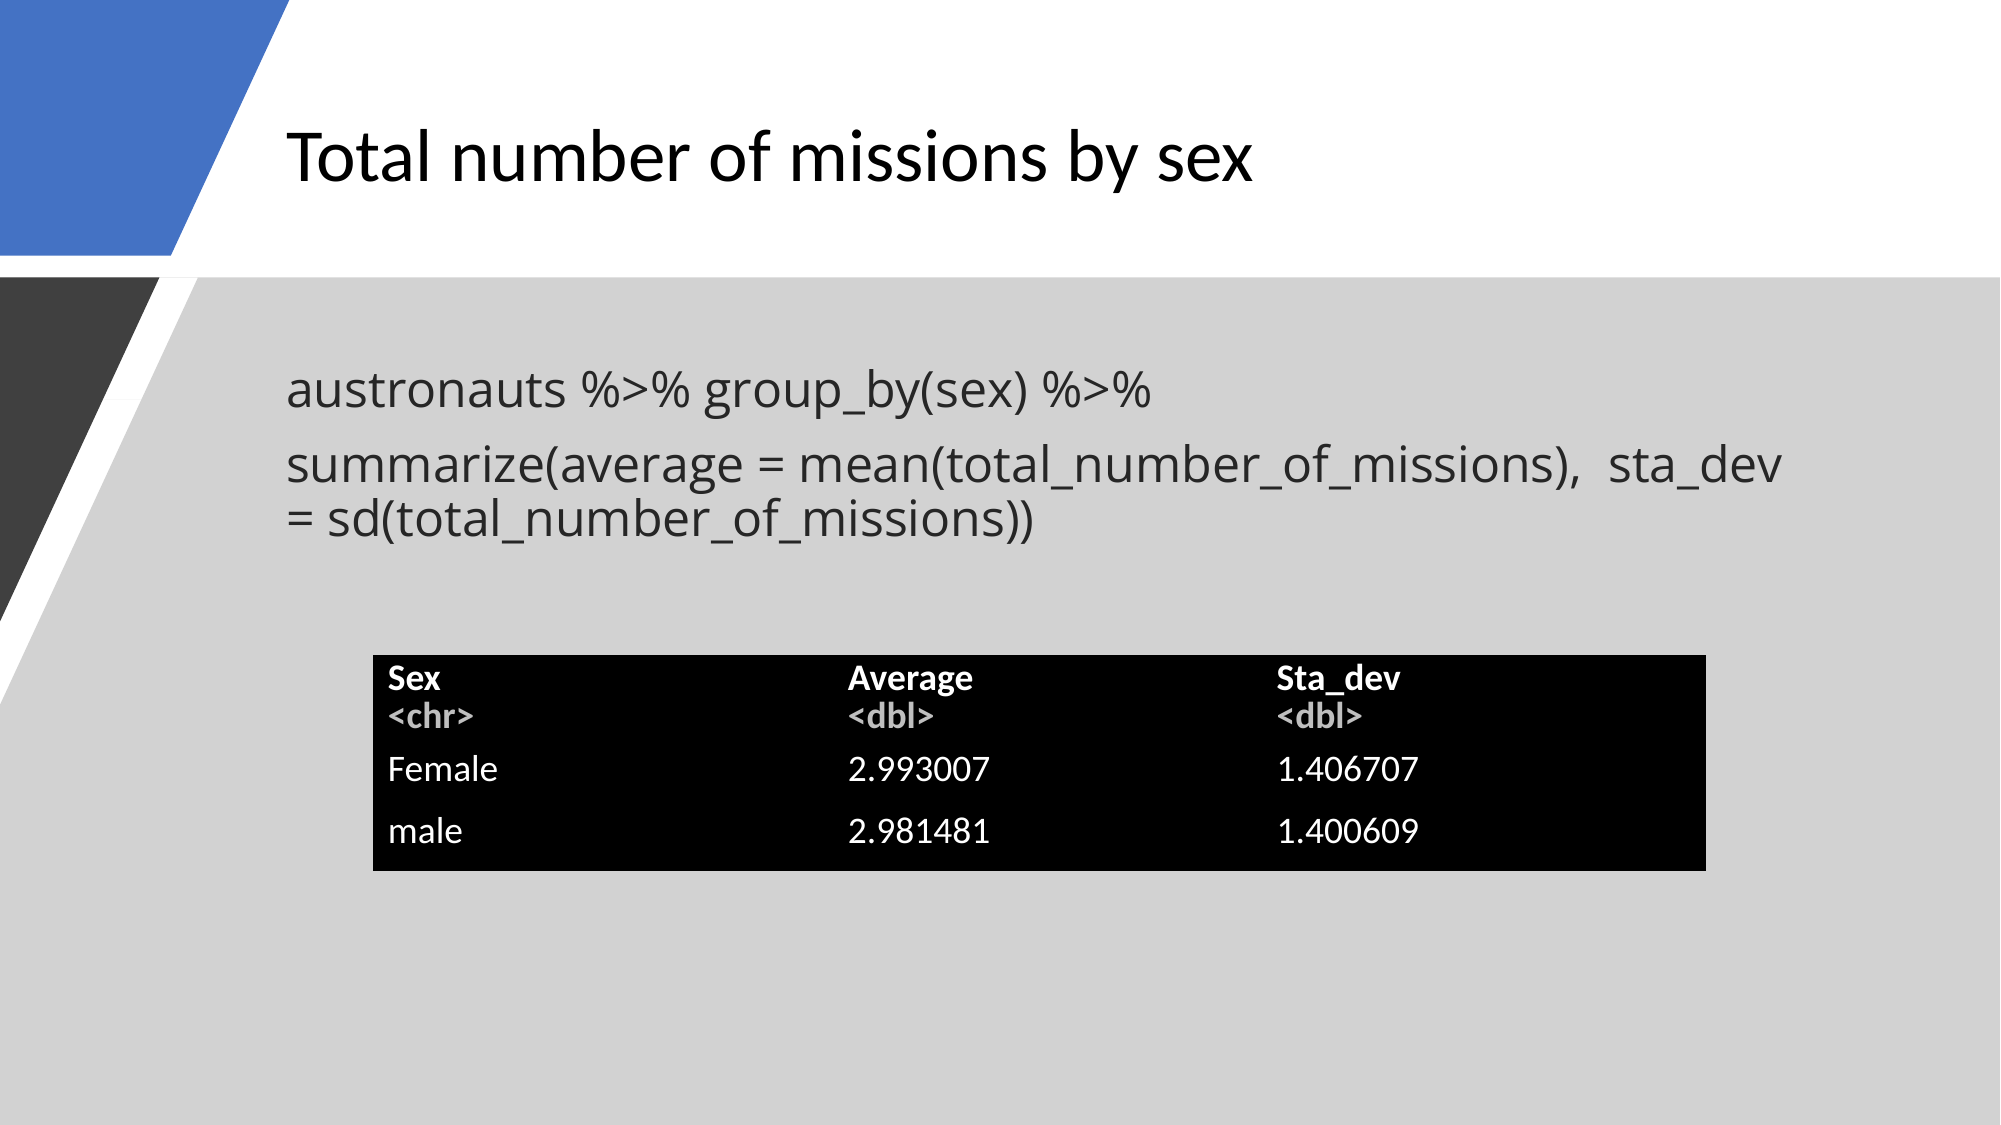

# Total number of missions by sex

austronauts %>% group_by(sex) %>%
summarize(average = mean(total_number_of_missions),  sta_dev = sd(total_number_of_missions))

| Sex <chr> | Average <dbl> | Sta\_dev <dbl> |
| --- | --- | --- |
| Female | 2.993007 | 1.406707 |
| male | 2.981481 | 1.400609 |